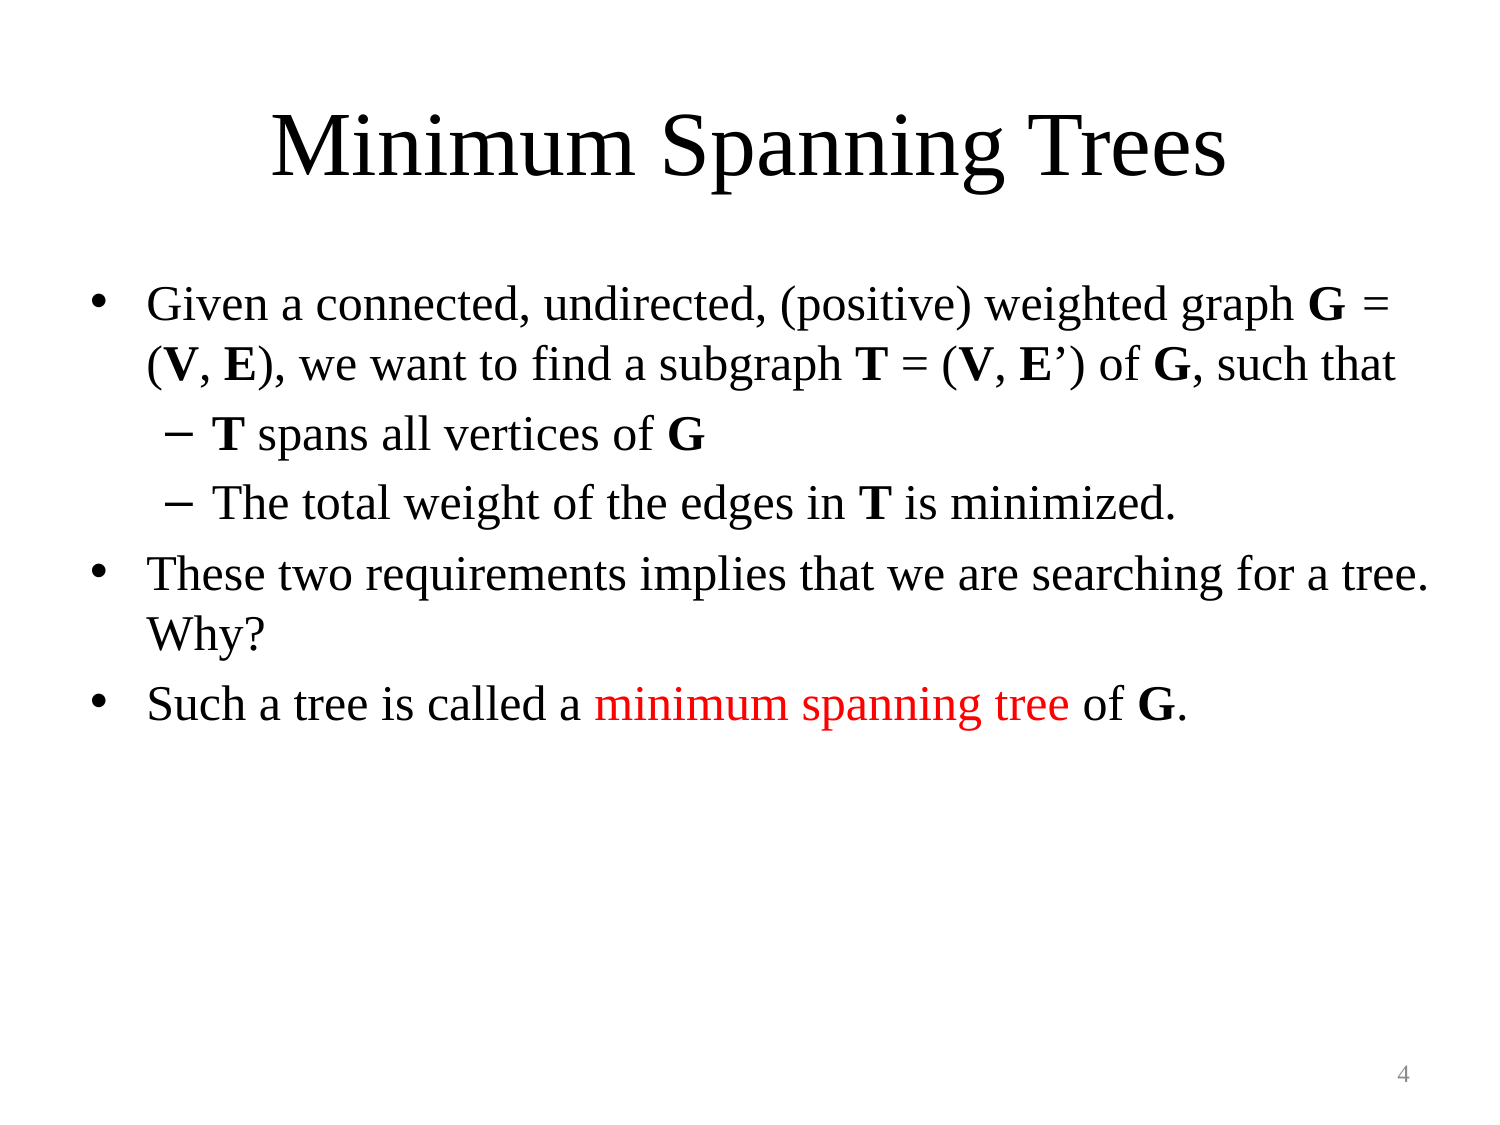

# Minimum Spanning Trees
Given a connected, undirected, (positive) weighted graph G = (V, E), we want to find a subgraph T = (V, E’) of G, such that
T spans all vertices of G
The total weight of the edges in T is minimized.
These two requirements implies that we are searching for a tree. Why?
Such a tree is called a minimum spanning tree of G.

4